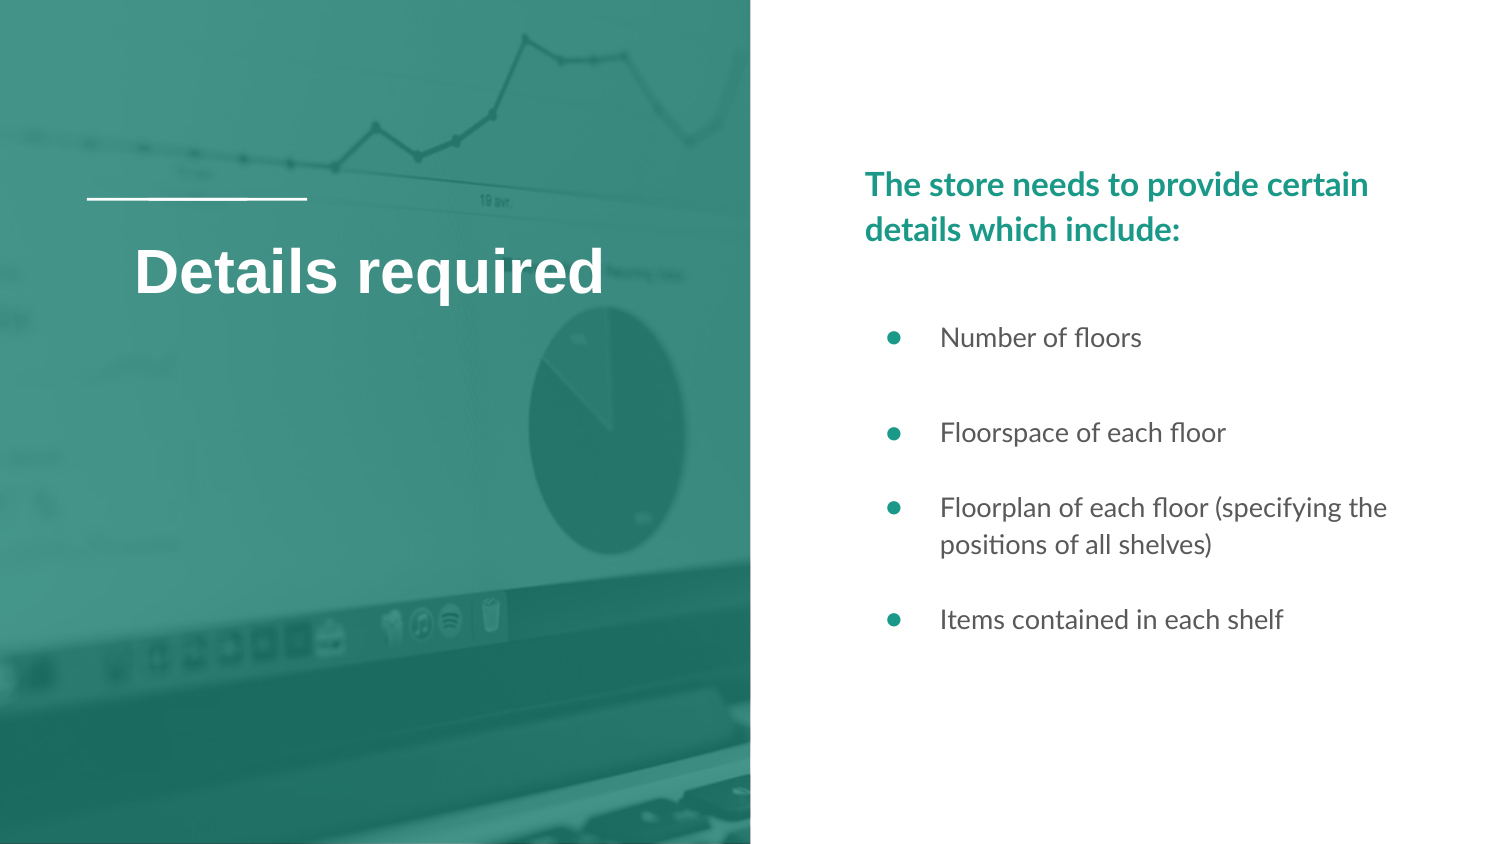

The store needs to provide certain details which include:

Number of floors

Floorspace of each floor

Floorplan of each floor (specifying the positions of all shelves)

Items contained in each shelf

# Details required